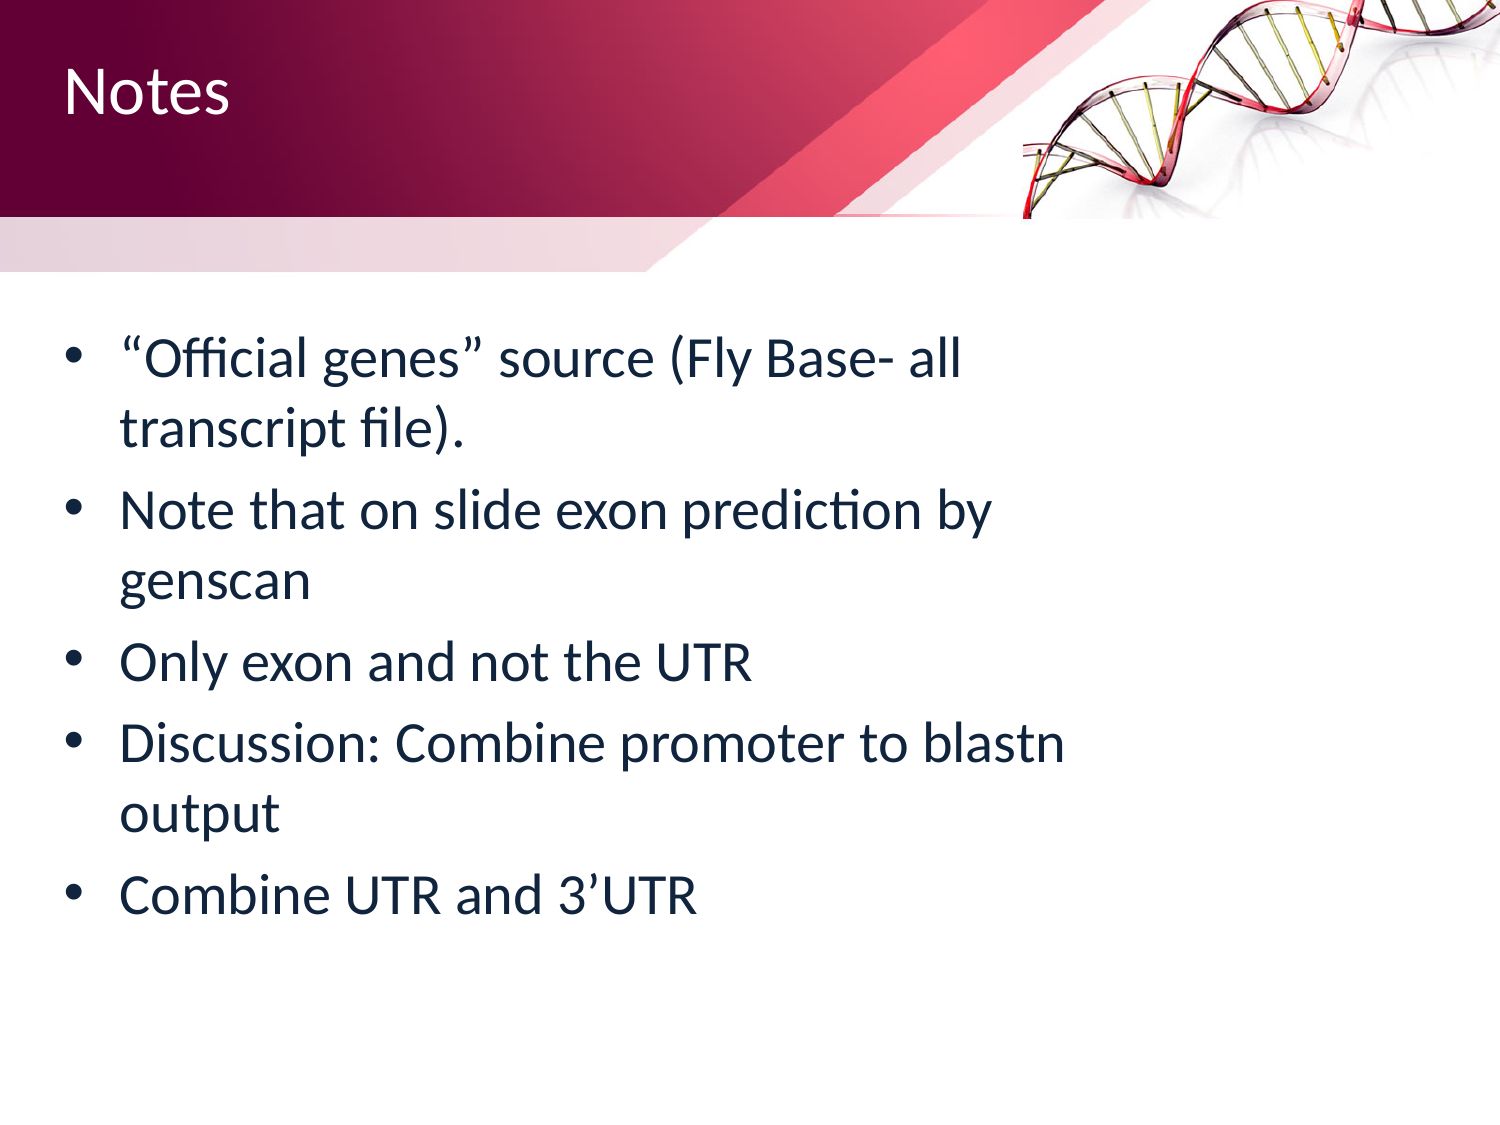

# Notes
“Official genes” source (Fly Base- all transcript file).
Note that on slide exon prediction by genscan
Only exon and not the UTR
Discussion: Combine promoter to blastn output
Combine UTR and 3’UTR